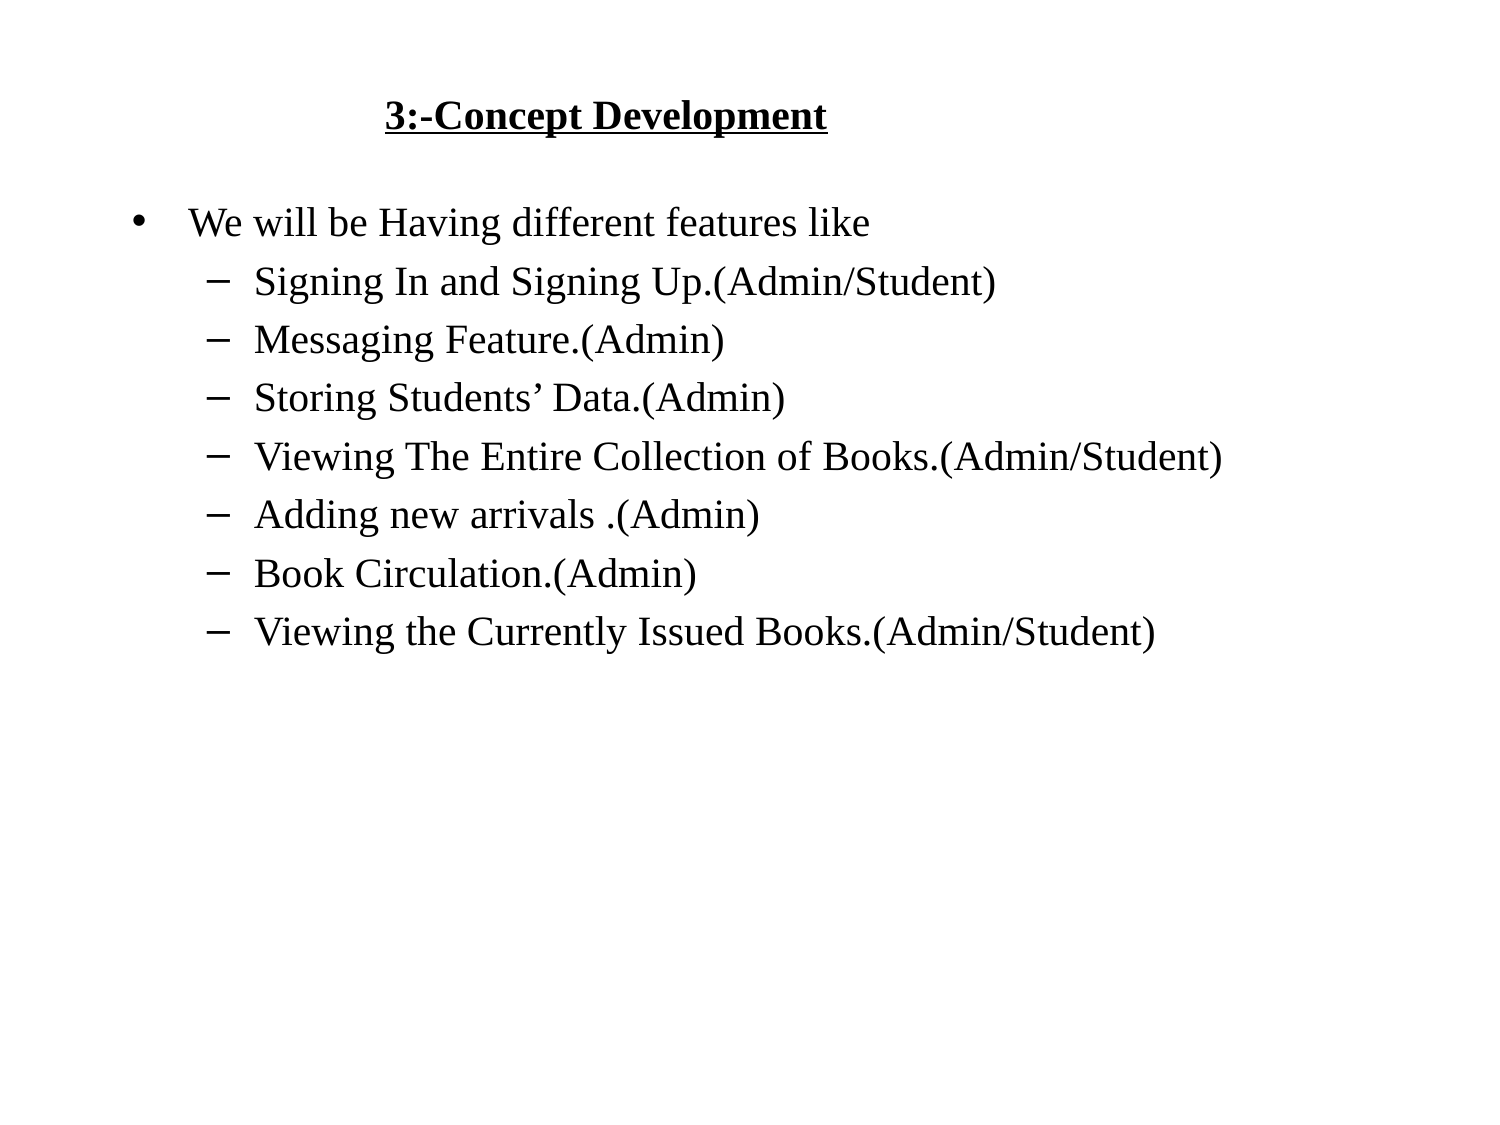

3:-Concept Development
We will be Having different features like
Signing In and Signing Up.(Admin/Student)
Messaging Feature.(Admin)
Storing Students’ Data.(Admin)
Viewing The Entire Collection of Books.(Admin/Student)
Adding new arrivals .(Admin)
Book Circulation.(Admin)
Viewing the Currently Issued Books.(Admin/Student)